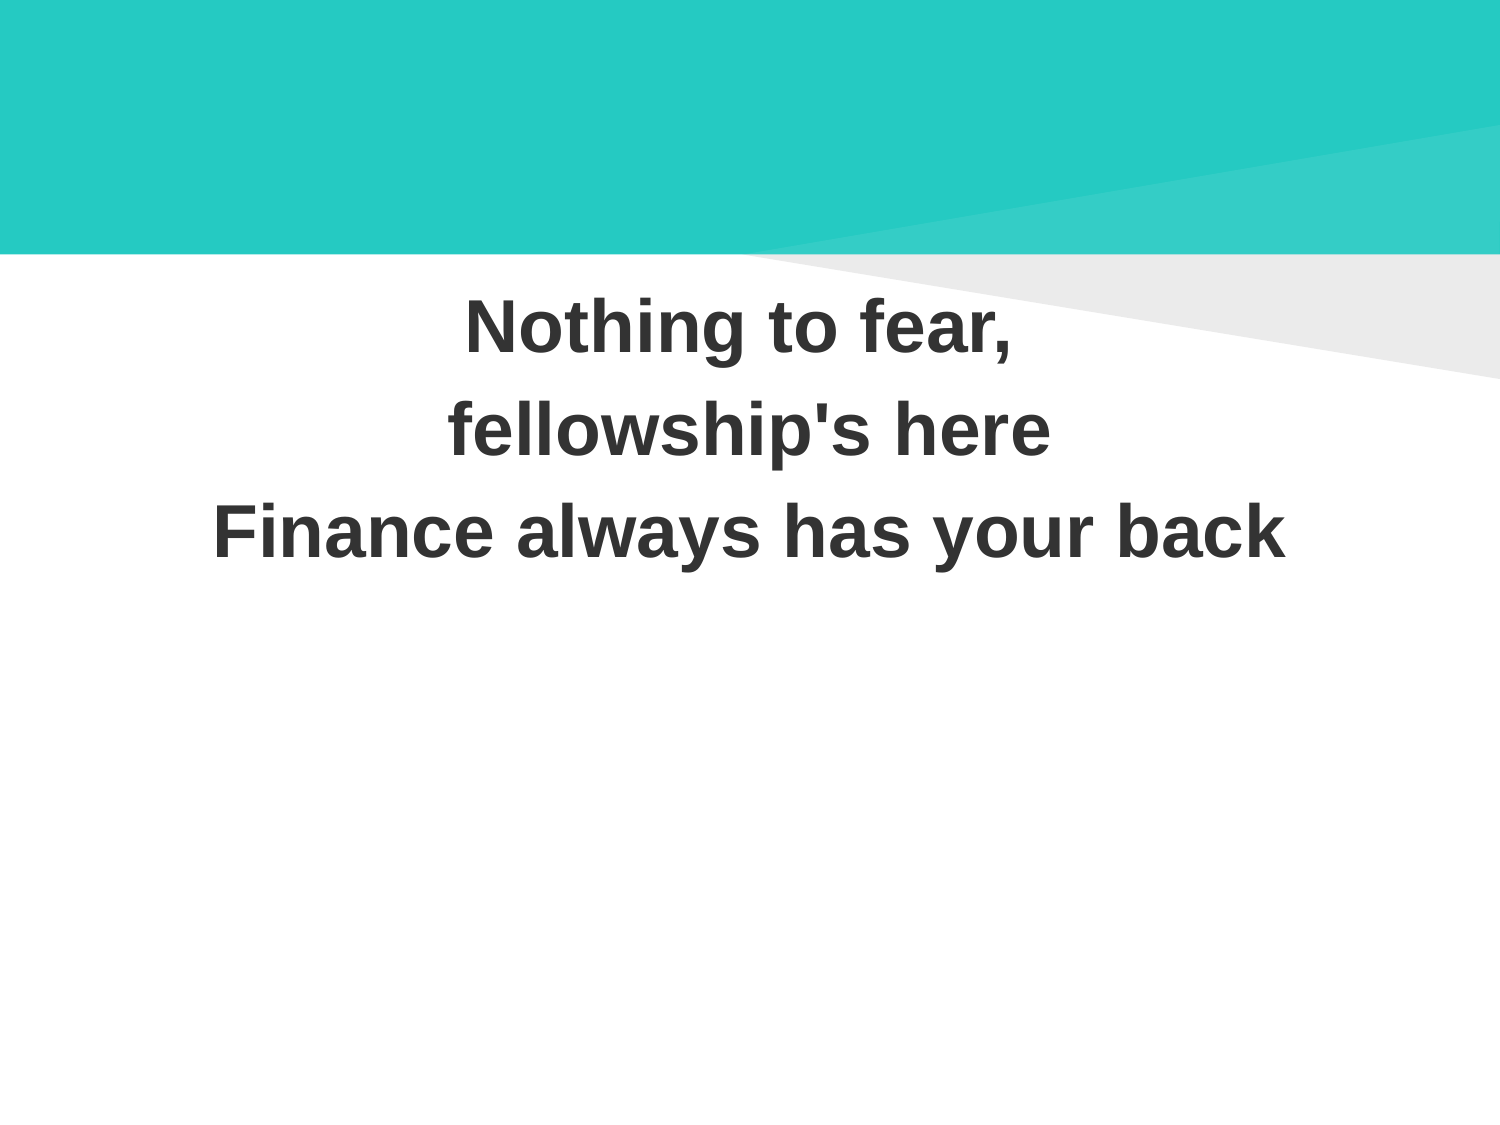

#
Nothing to fear,
fellowship's here
Finance always has your back